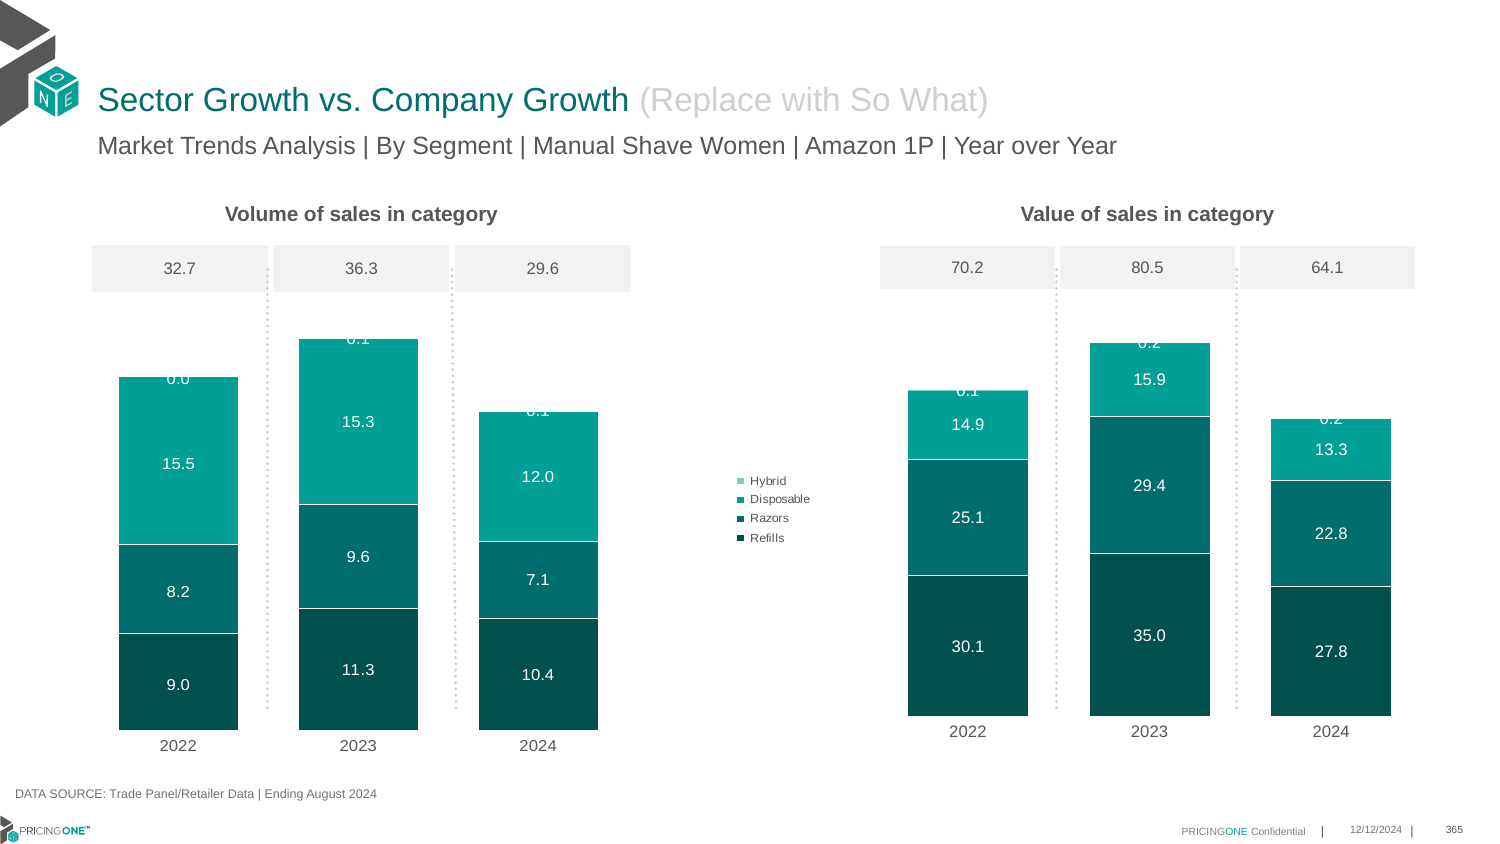

# Sector Growth vs. Company Growth (Replace with So What)
Market Trends Analysis | By Segment | Manual Shave Women | Amazon 1P | Year over Year
| Value of sales in category |  |  |
| --- | --- | --- |
| 70.2 | 80.5 | 64.1 |
| Volume of sales in category |  |  |
| --- | --- | --- |
| 32.7 | 36.3 | 29.6 |

### Chart

| Category | Refills | Razors | Disposable | Hybrid |
|---|---|---|---|---|
| 2022 | 30.134202 | 25.100631 | 14.901208 | 0.052269 |
| 2023 | 34.957356 | 29.386192 | 15.936625 | 0.203069 |
| 2024 | 27.834311 | 22.808193 | 13.265703 | 0.209553 |

### Chart

| Category | Refills | Razors | Disposable | Hybrid |
|---|---|---|---|---|
| 2022 | 8.983813 | 8.235198 | 15.476799 | 0.026245 |
| 2023 | 11.269457 | 9.572944 | 15.294735 | 0.137284 |
| 2024 | 10.362573 | 7.114584 | 11.979238 | 0.101942 |
DATA SOURCE: Trade Panel/Retailer Data | Ending August 2024

12/12/2024
365